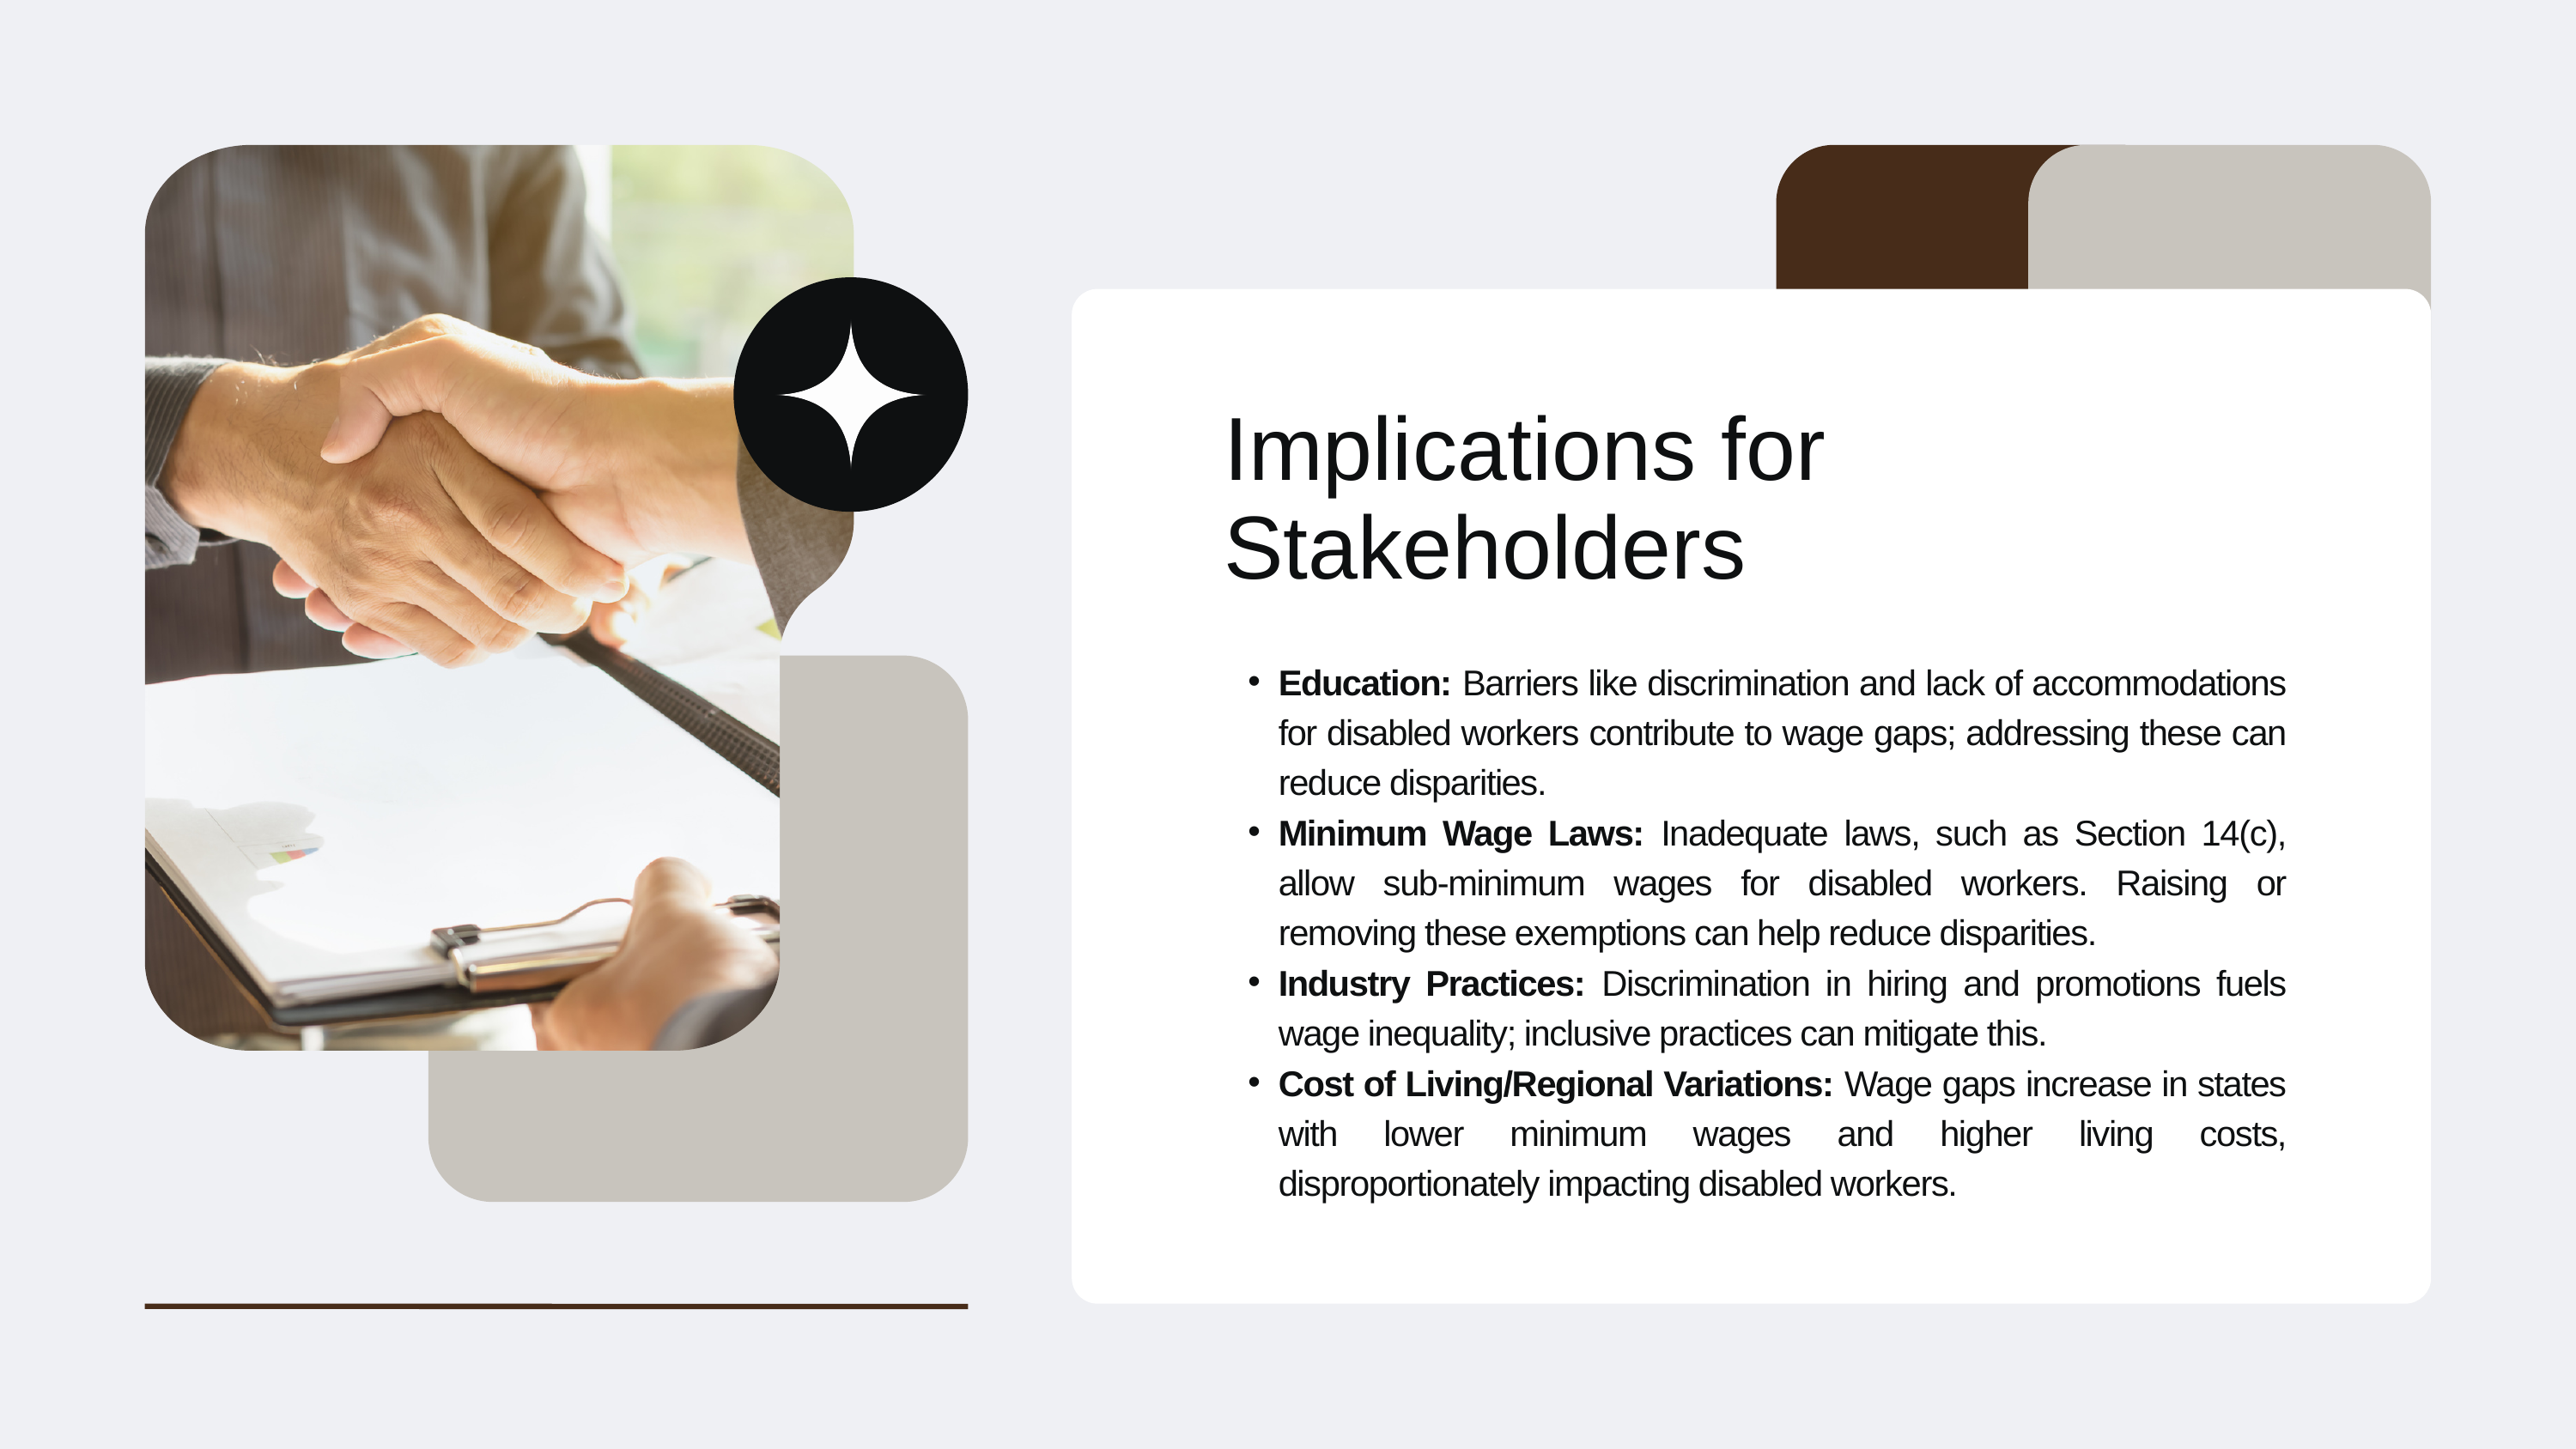

Implications for Stakeholders
Education: Barriers like discrimination and lack of accommodations for disabled workers contribute to wage gaps; addressing these can reduce disparities.
Minimum Wage Laws: Inadequate laws, such as Section 14(c), allow sub-minimum wages for disabled workers. Raising or removing these exemptions can help reduce disparities.
Industry Practices: Discrimination in hiring and promotions fuels wage inequality; inclusive practices can mitigate this.
Cost of Living/Regional Variations: Wage gaps increase in states with lower minimum wages and higher living costs, disproportionately impacting disabled workers.